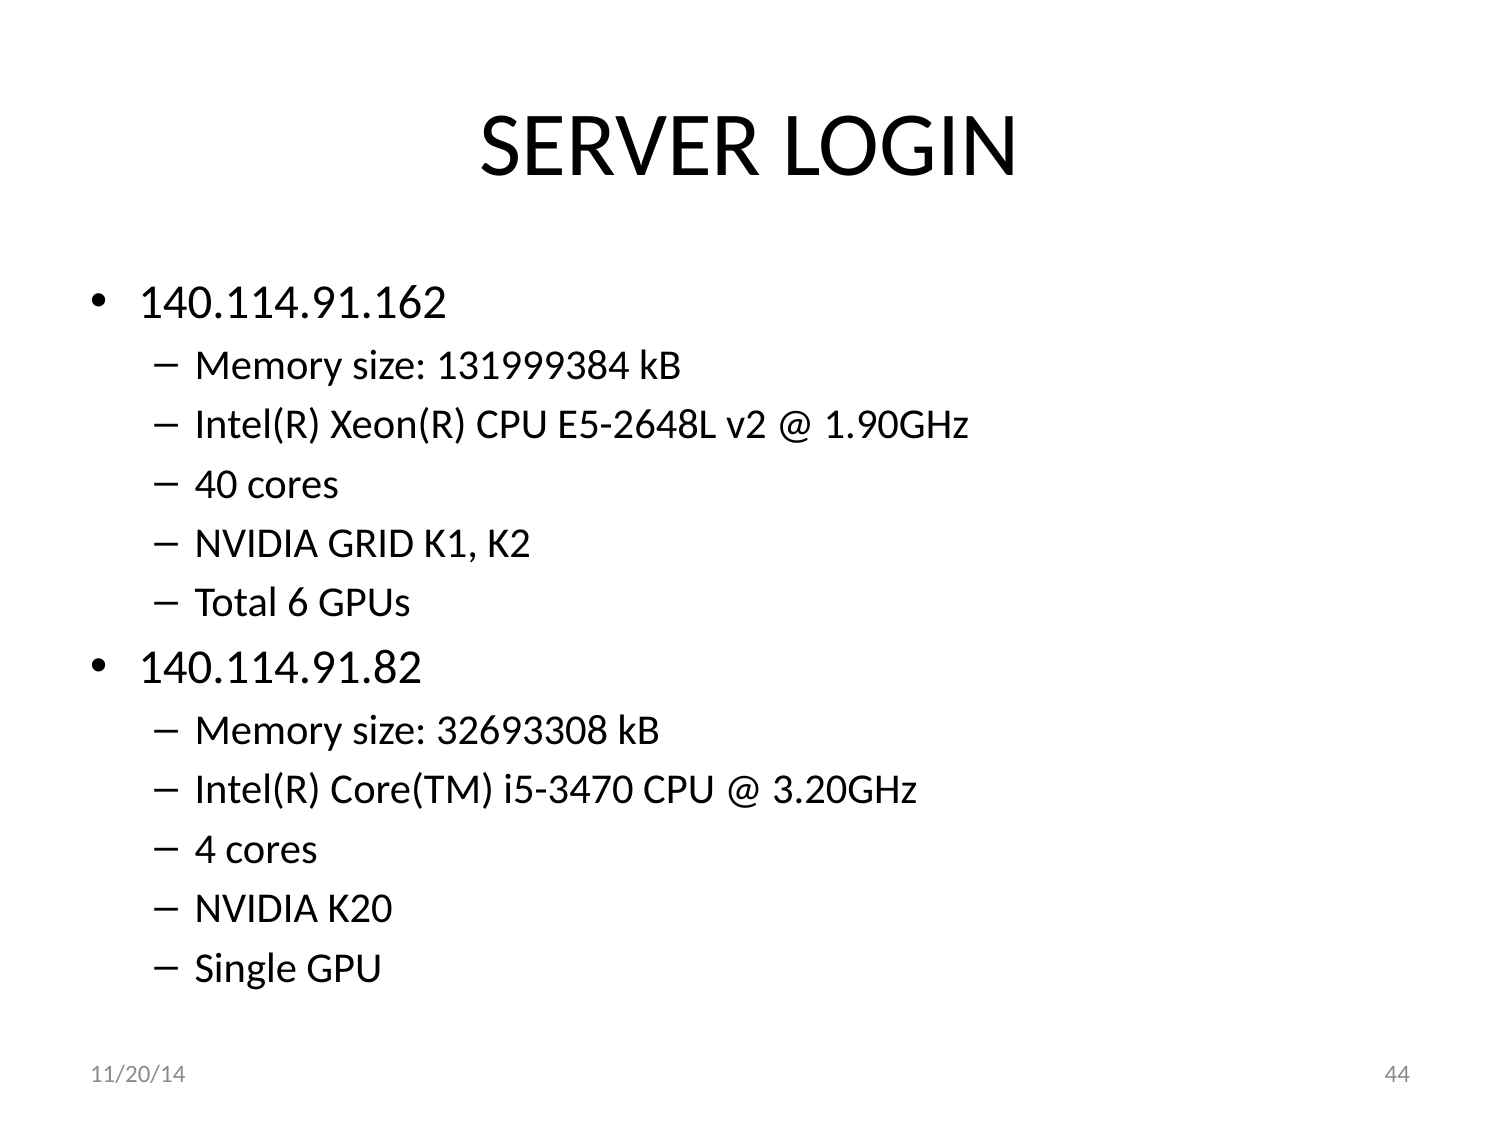

# SERVER LOGIN
140.114.91.162
Memory size: 131999384 kB
Intel(R) Xeon(R) CPU E5-2648L v2 @ 1.90GHz
40 cores
NVIDIA GRID K1, K2
Total 6 GPUs
140.114.91.82
Memory size: 32693308 kB
Intel(R) Core(TM) i5-3470 CPU @ 3.20GHz
4 cores
NVIDIA K20
Single GPU
11/20/14
44